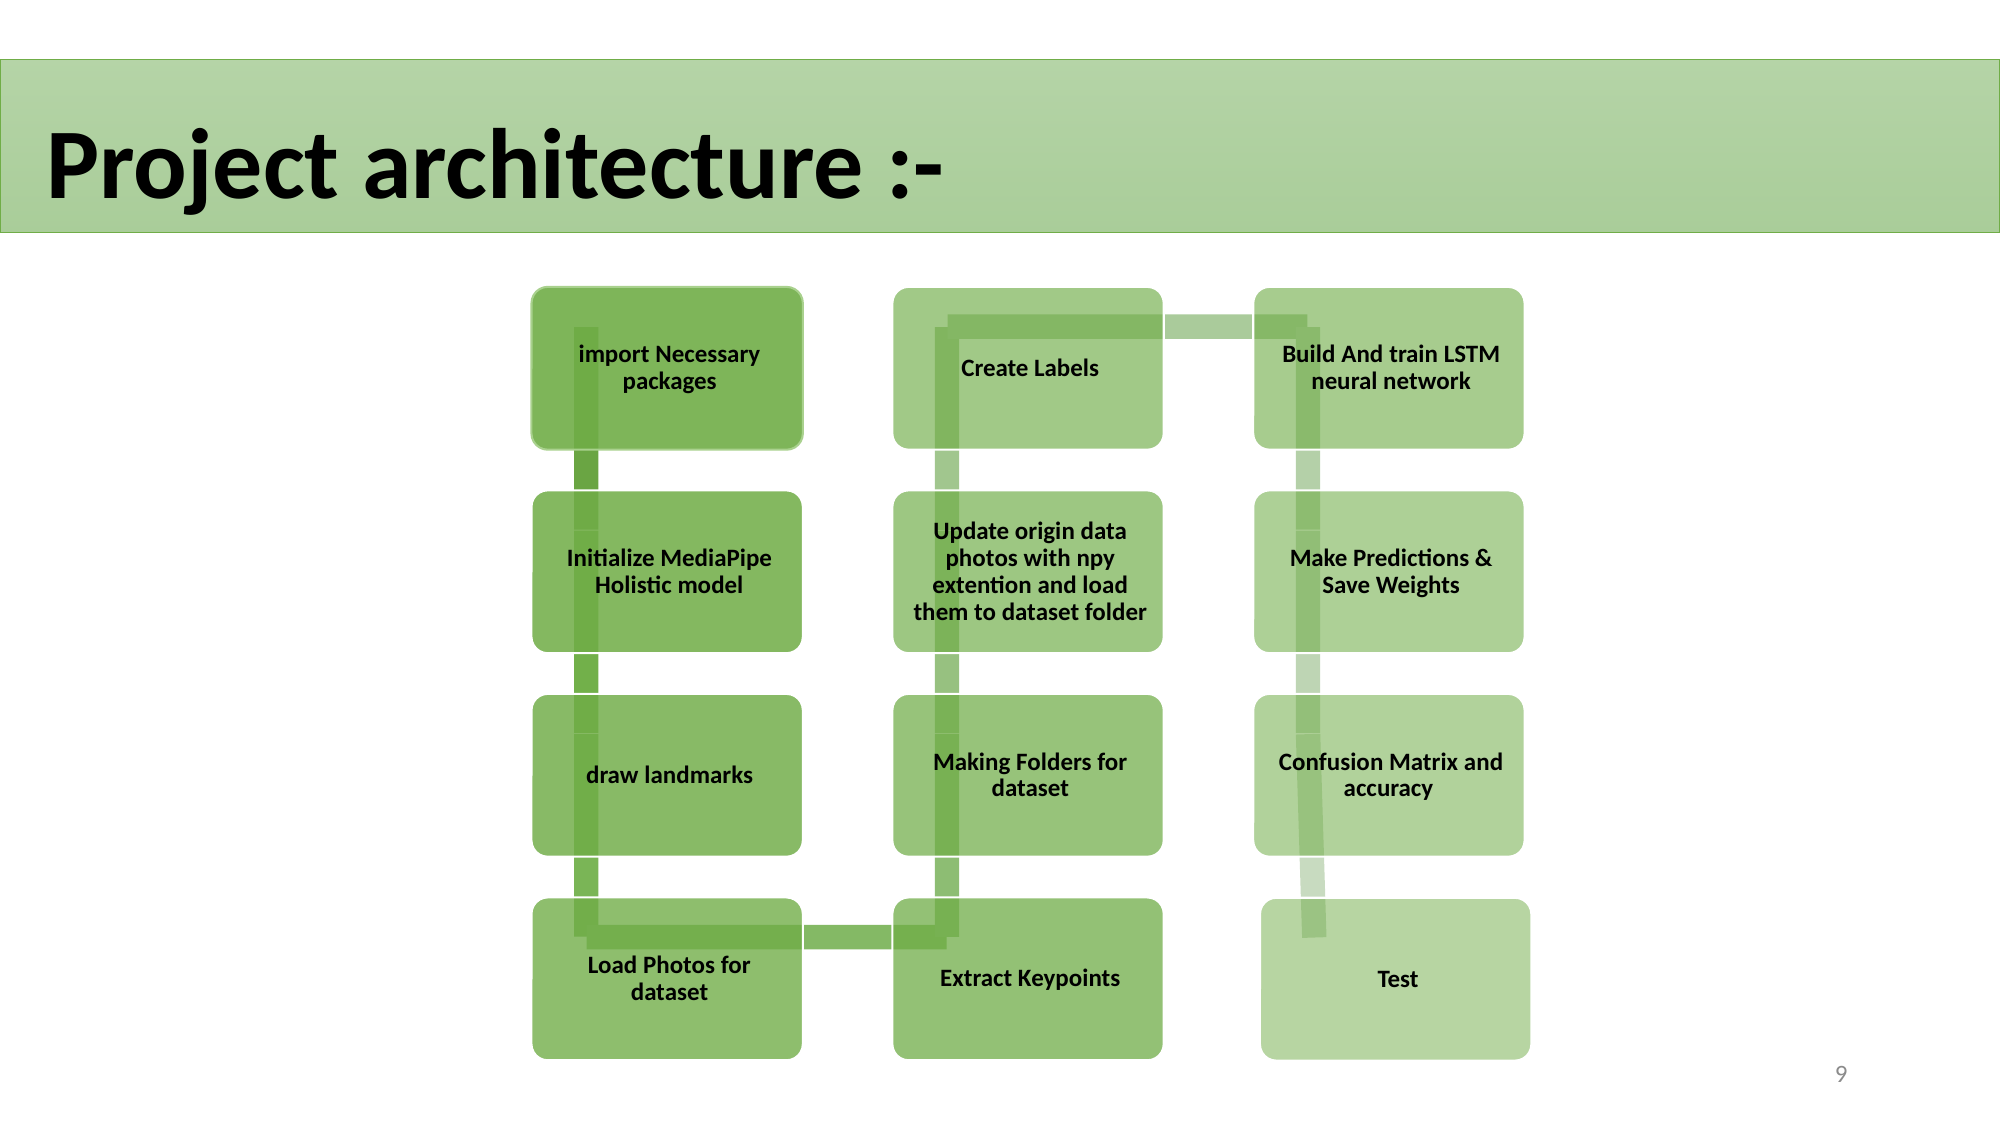

# Project architecture :-
import Necessary packages
Initialize MediaPipe Holistic model
draw landmarks
Load Photos for dataset
Extract Keypoints
Making Folders for dataset
Update origin data photos with npy extention and load them to dataset folder
Create Labels
Build And train LSTM neural network
Make Predictions & Save Weights
Confusion Matrix and accuracy
Test
9